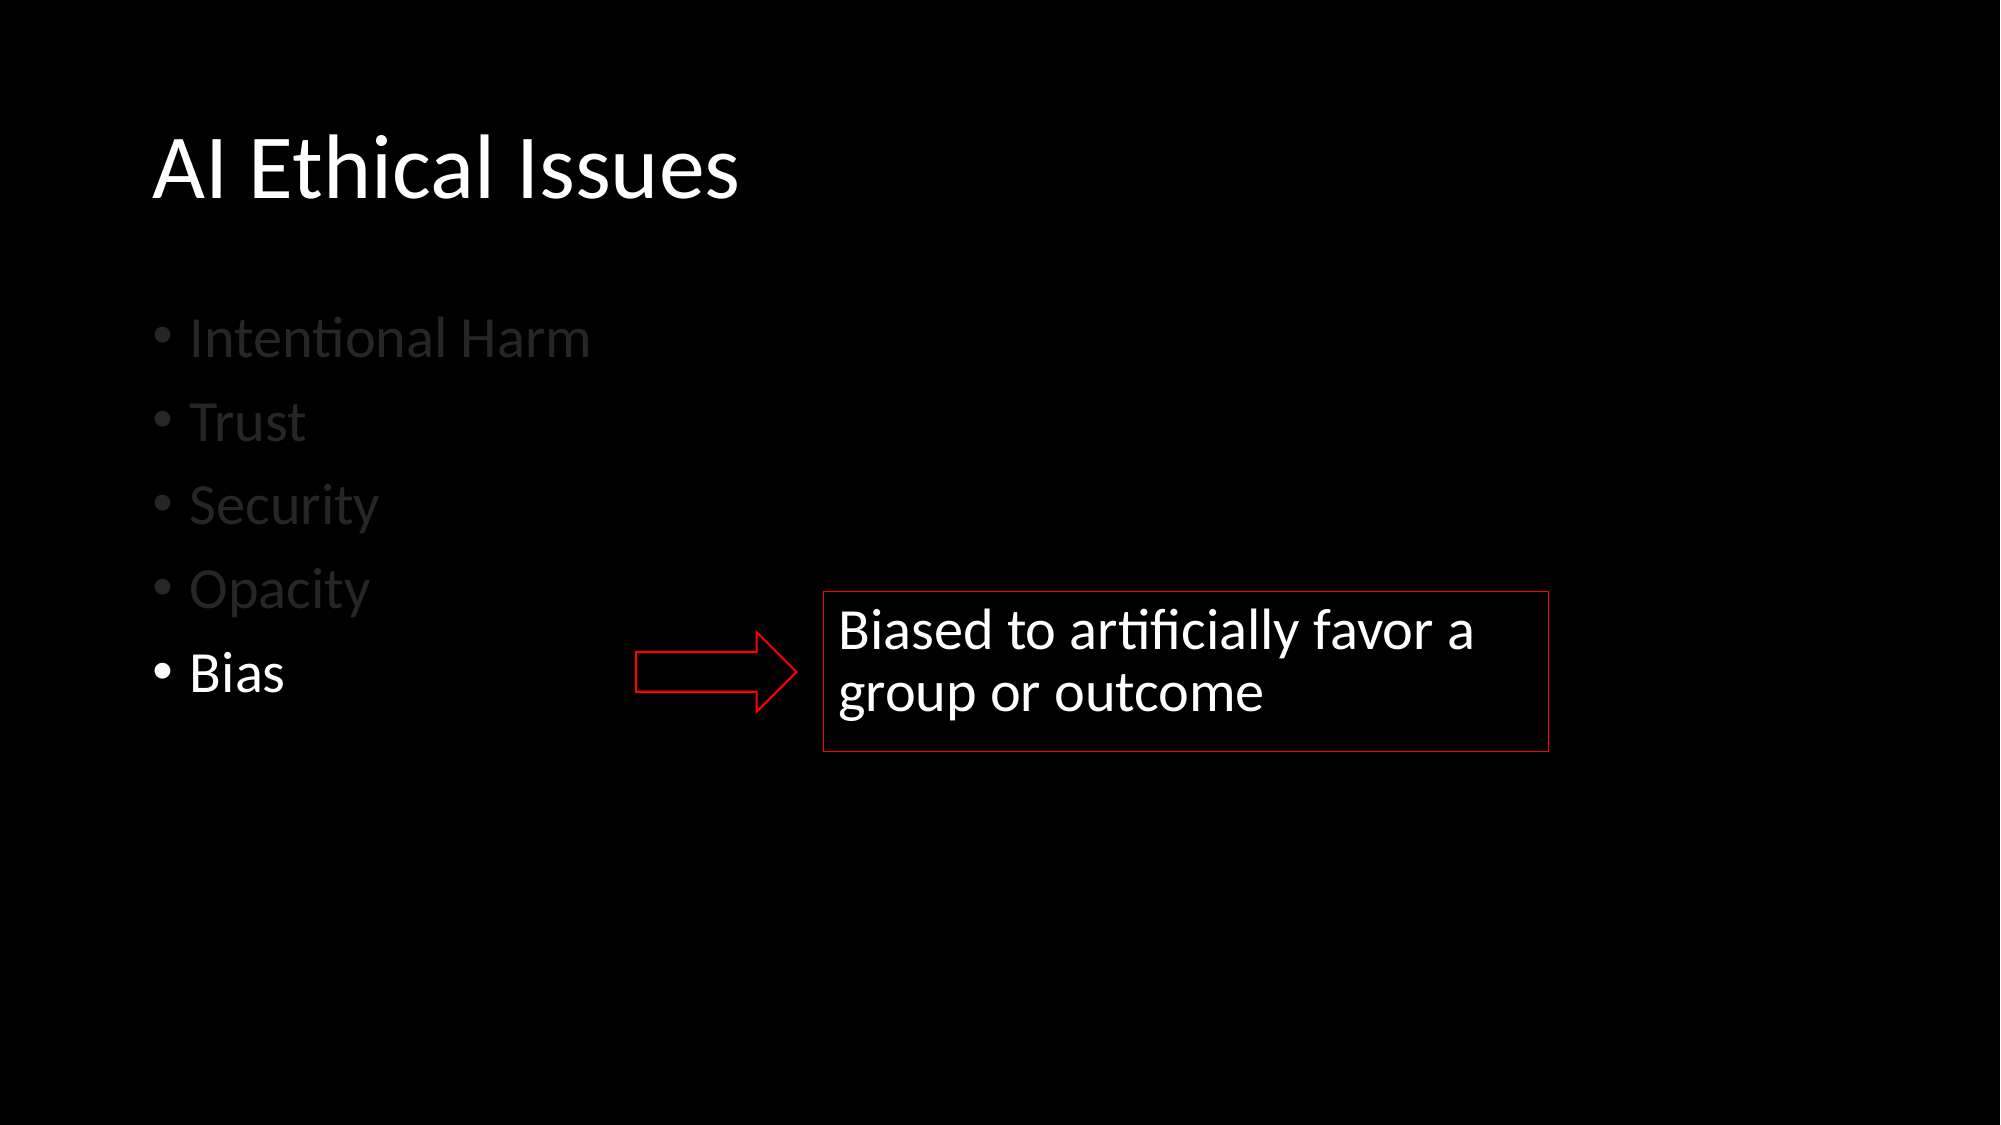

# AI Ethical Issues
Intentional Harm
Trust
Security
Opacity
Bias
Biased to artificially favor a group or outcome